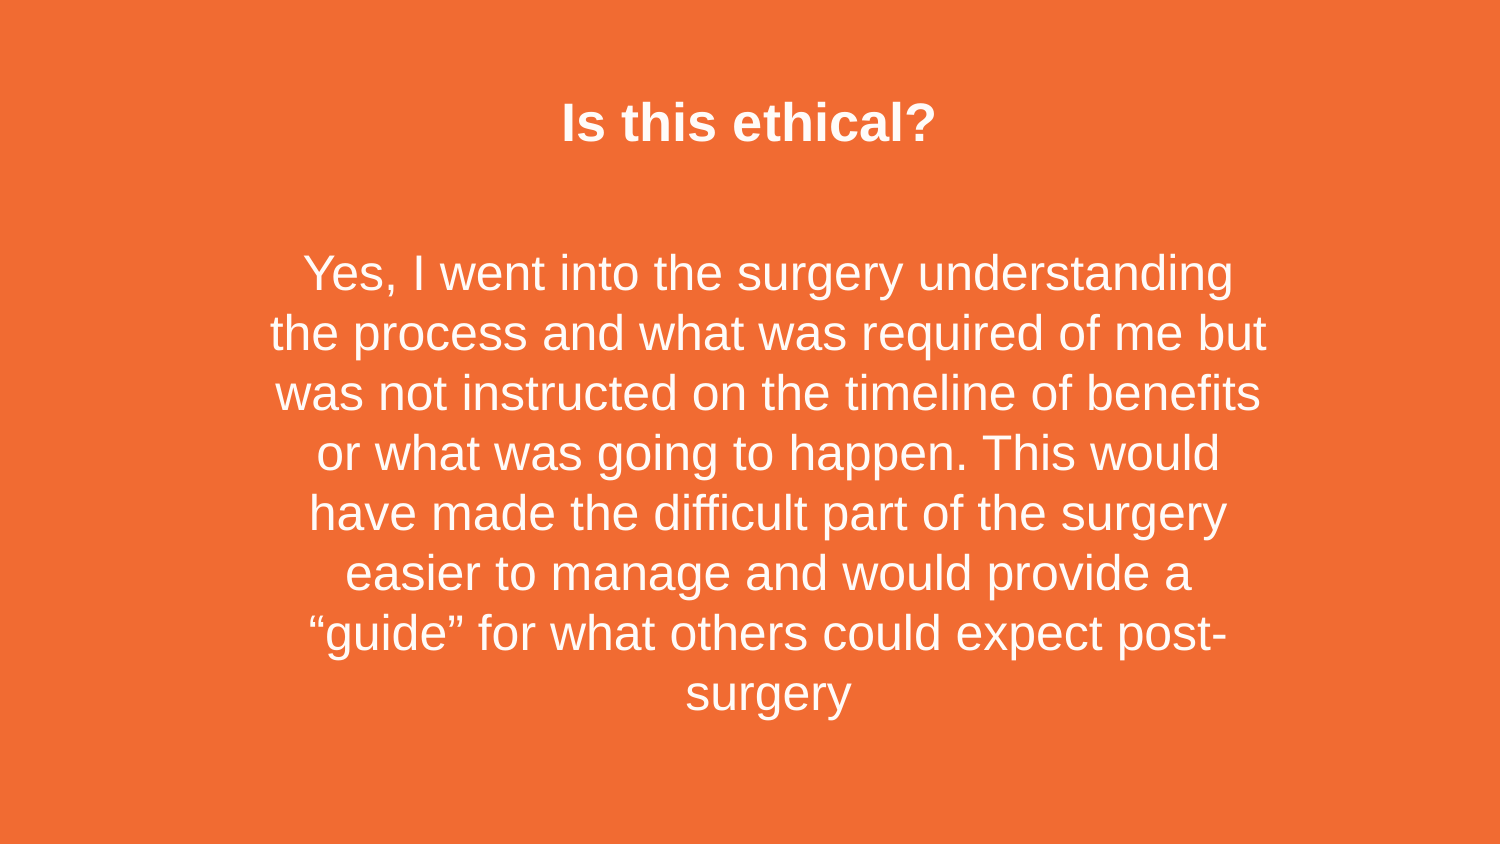

Is this ethical?
Yes, I went into the surgery understanding the process and what was required of me but was not instructed on the timeline of benefits or what was going to happen. This would have made the difficult part of the surgery easier to manage and would provide a “guide” for what others could expect post-surgery